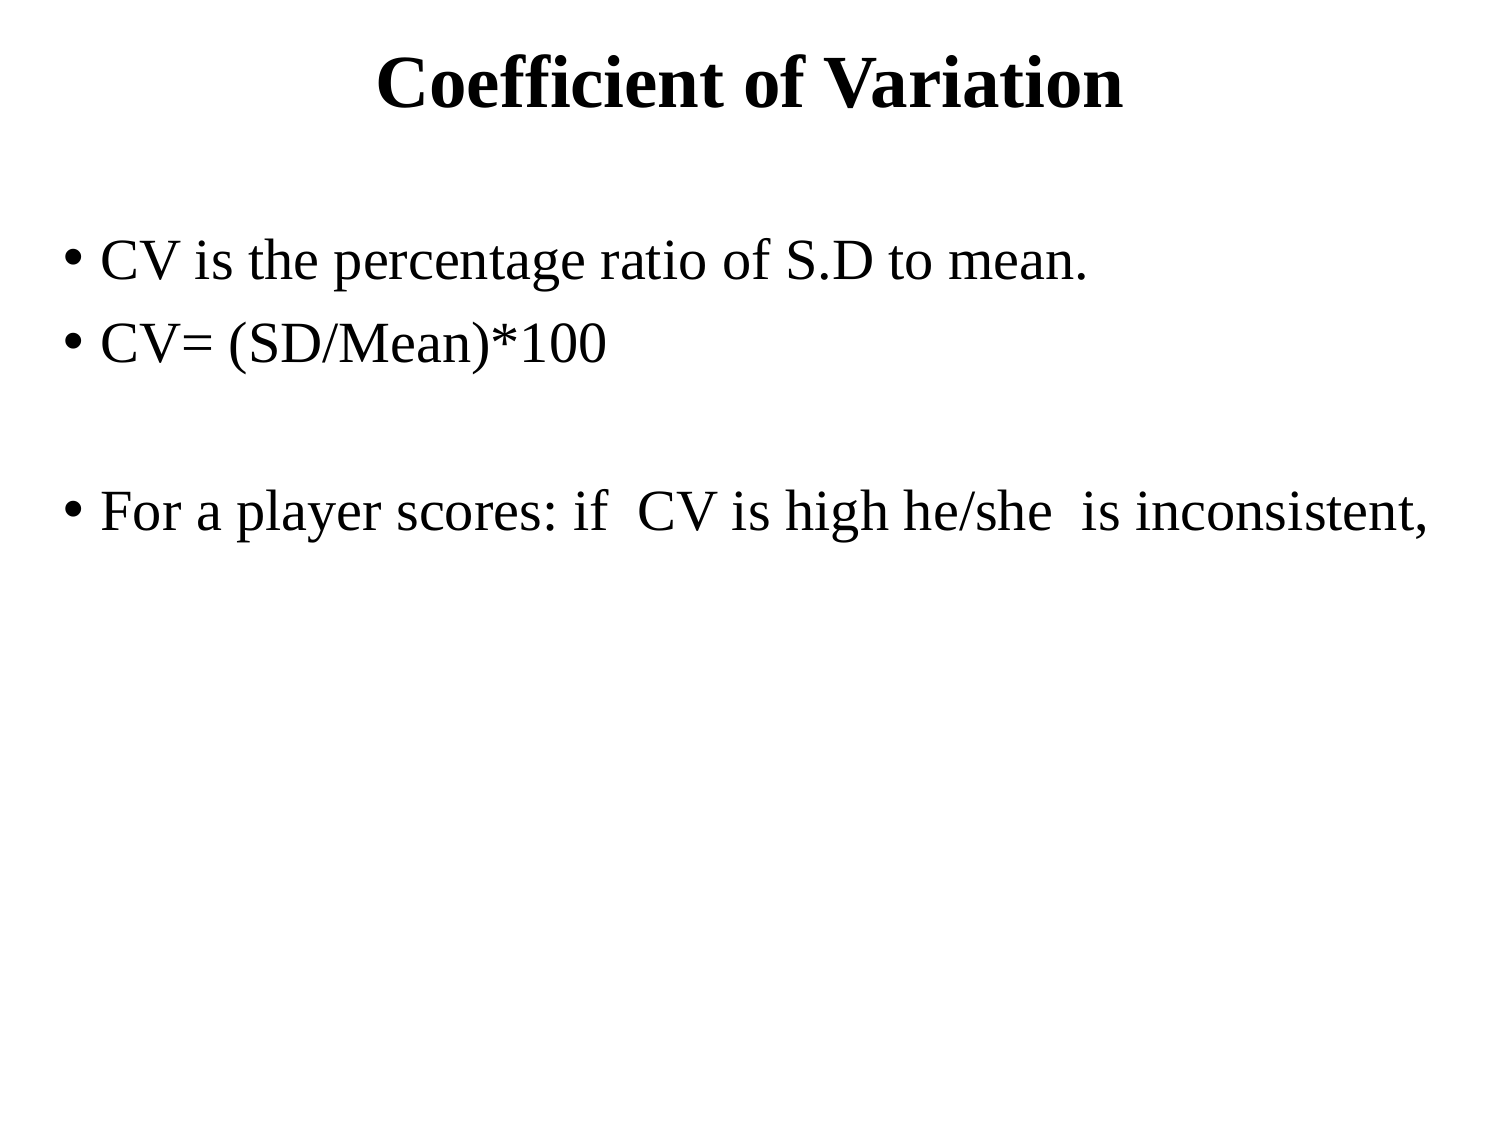

# Coefficient of Variation
CV is the percentage ratio of S.D to mean.
CV= (SD/Mean)*100

For a player scores: if  CV is high he/she  is inconsistent,